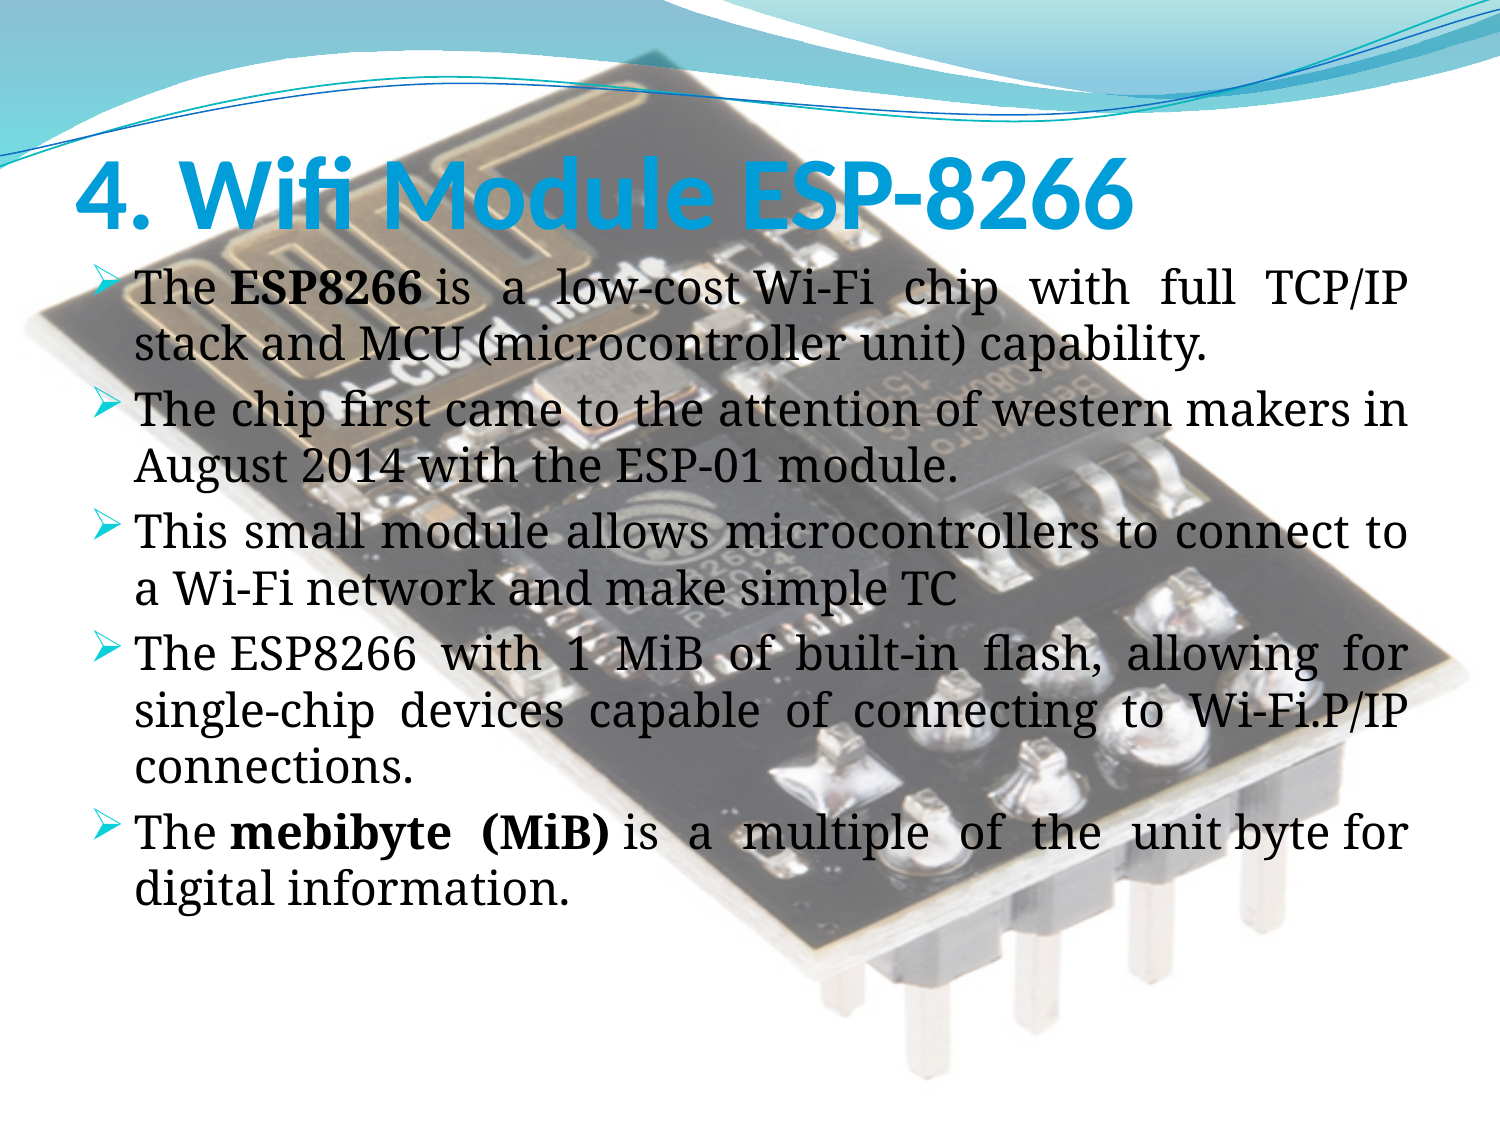

# 4. Wifi Module ESP-8266
The ESP8266 is a low-cost Wi-Fi chip with full TCP/IP stack and MCU (microcontroller unit) capability.
The chip first came to the attention of western makers in August 2014 with the ESP-01 module.
This small module allows microcontrollers to connect to a Wi-Fi network and make simple TC
The ESP8266 with 1 MiB of built-in flash, allowing for single-chip devices capable of connecting to Wi-Fi.P/IP connections.
The mebibyte (MiB) is a multiple of the unit byte for digital information.